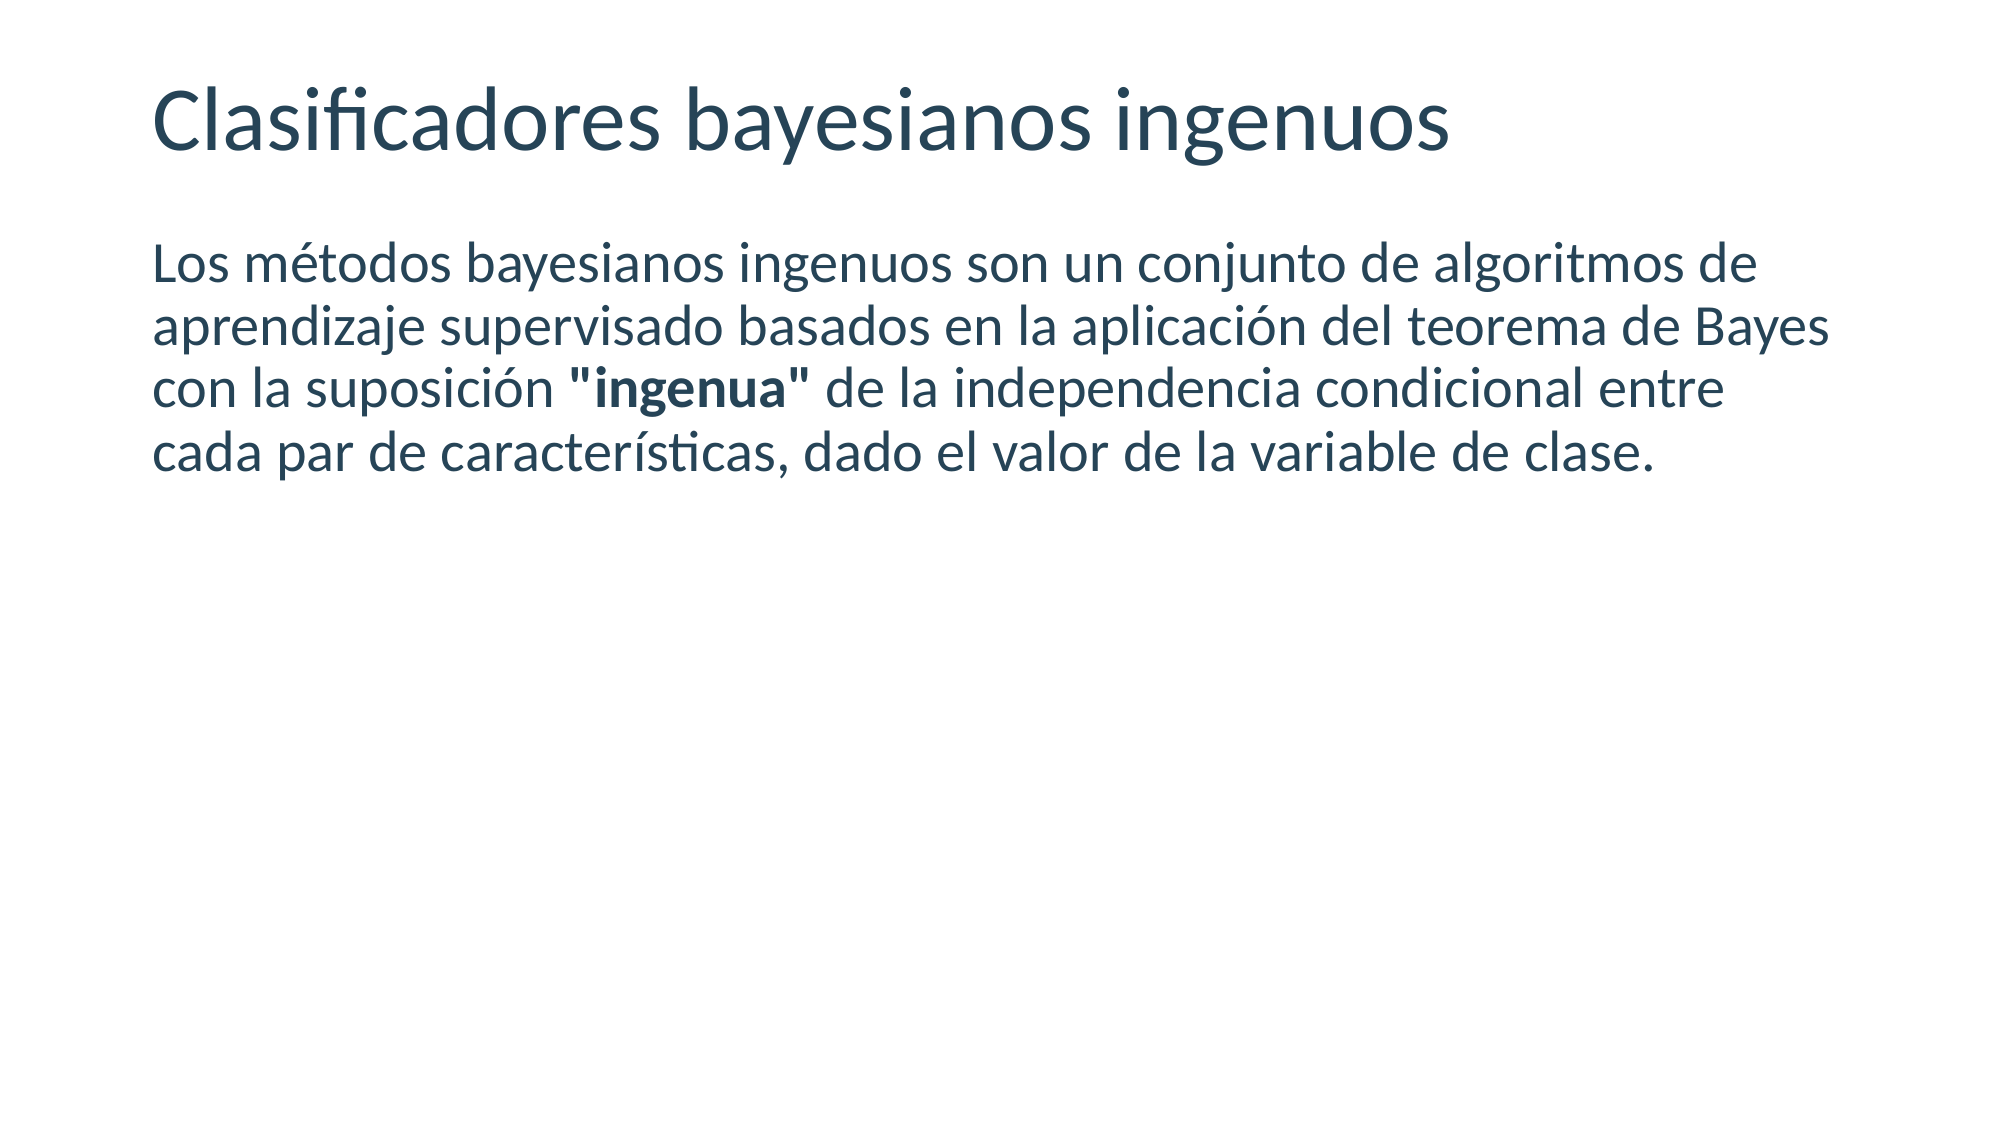

# Clasificadores bayesianos ingenuos
Los métodos bayesianos ingenuos son un conjunto de algoritmos de aprendizaje supervisado basados en la aplicación del teorema de Bayes con la suposición "ingenua" de la independencia condicional entre cada par de características, dado el valor de la variable de clase.